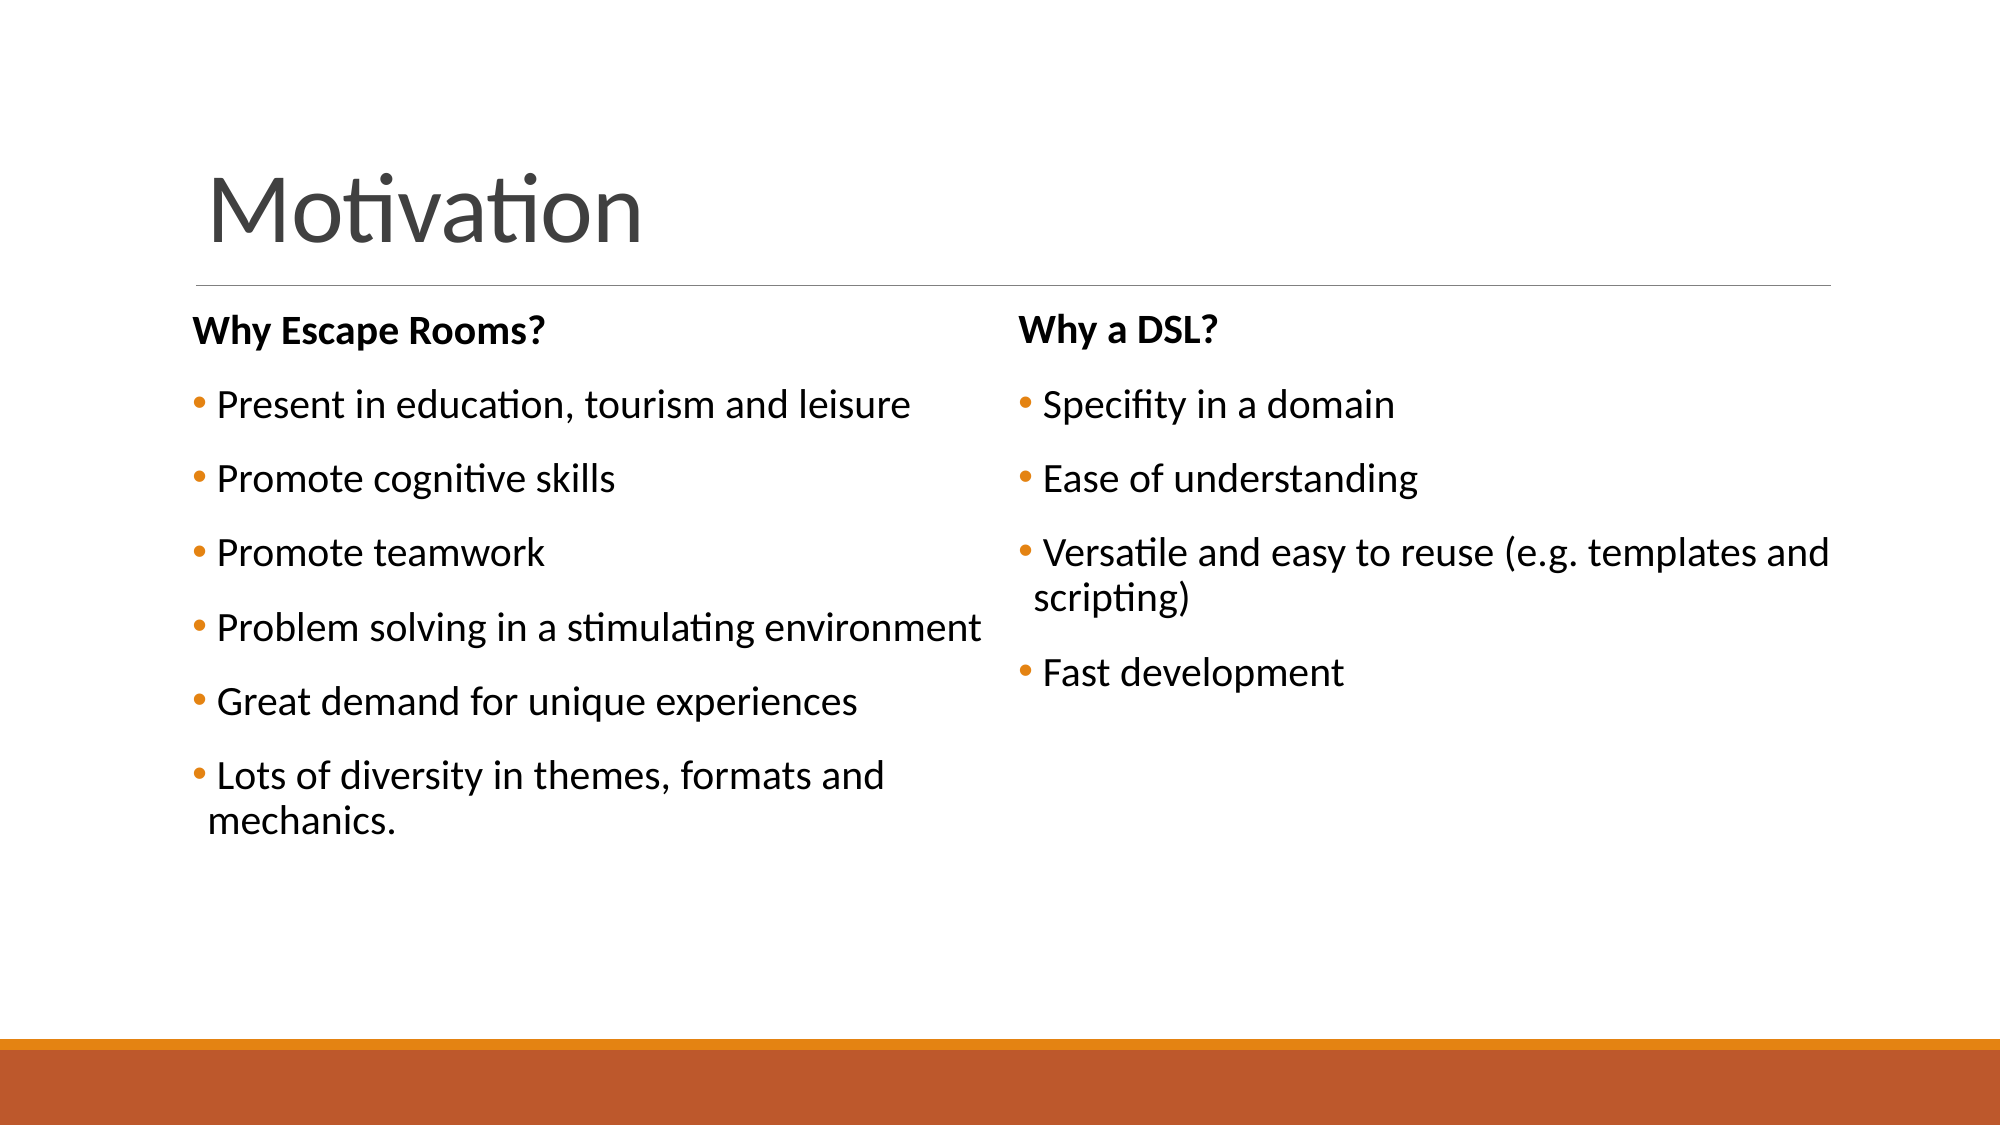

# Motivation
Why Escape Rooms?
 Present in education, tourism and leisure
 Promote cognitive skills
 Promote teamwork
 Problem solving in a stimulating environment
 Great demand for unique experiences
 Lots of diversity in themes, formats and mechanics.

Why a DSL?
 Specifity in a domain
 Ease of understanding
 Versatile and easy to reuse (e.g. templates and scripting)
 Fast development